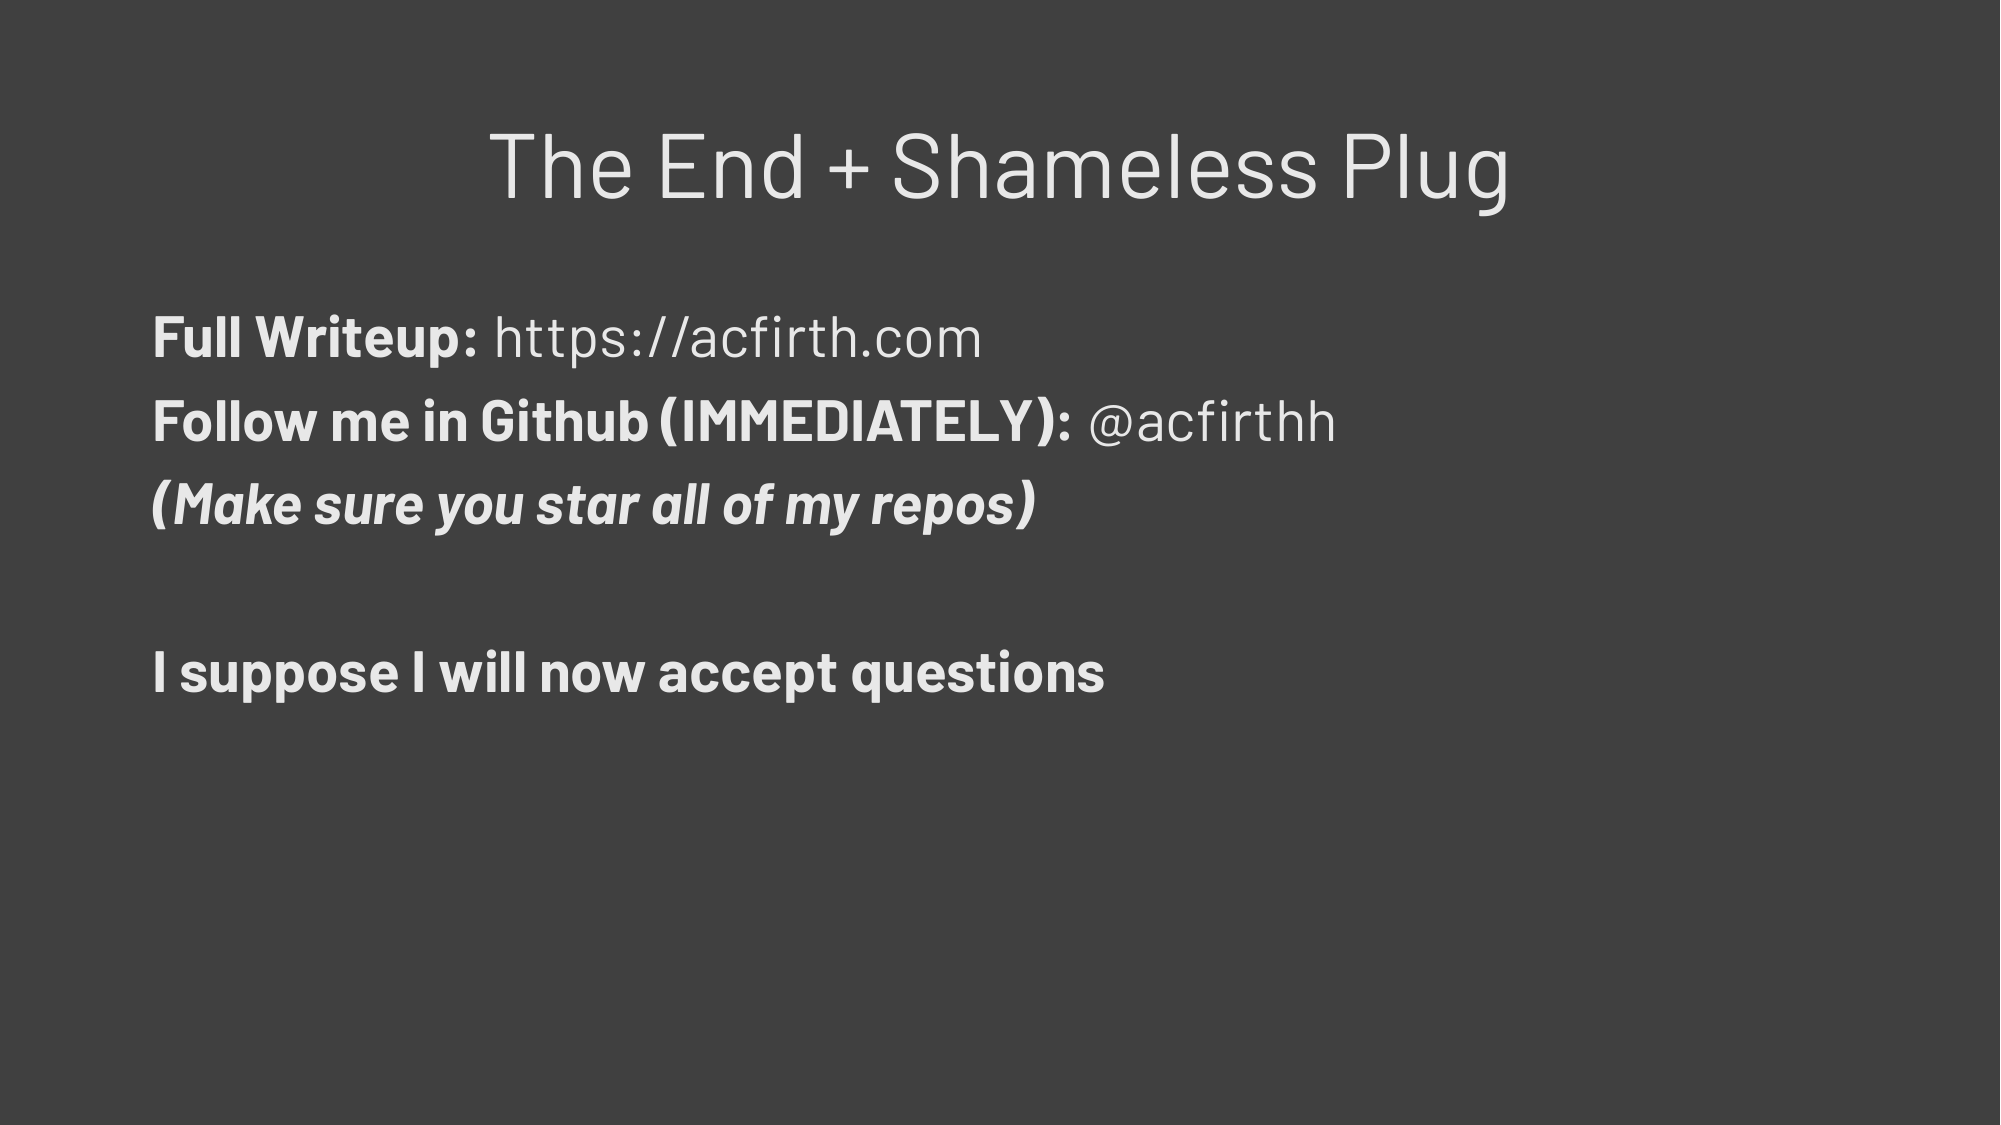

# The End + Shameless Plug
Full Writeup: https://acfirth.com
Follow me in Github (IMMEDIATELY): @acfirthh
(Make sure you star all of my repos)

I suppose I will now accept questions